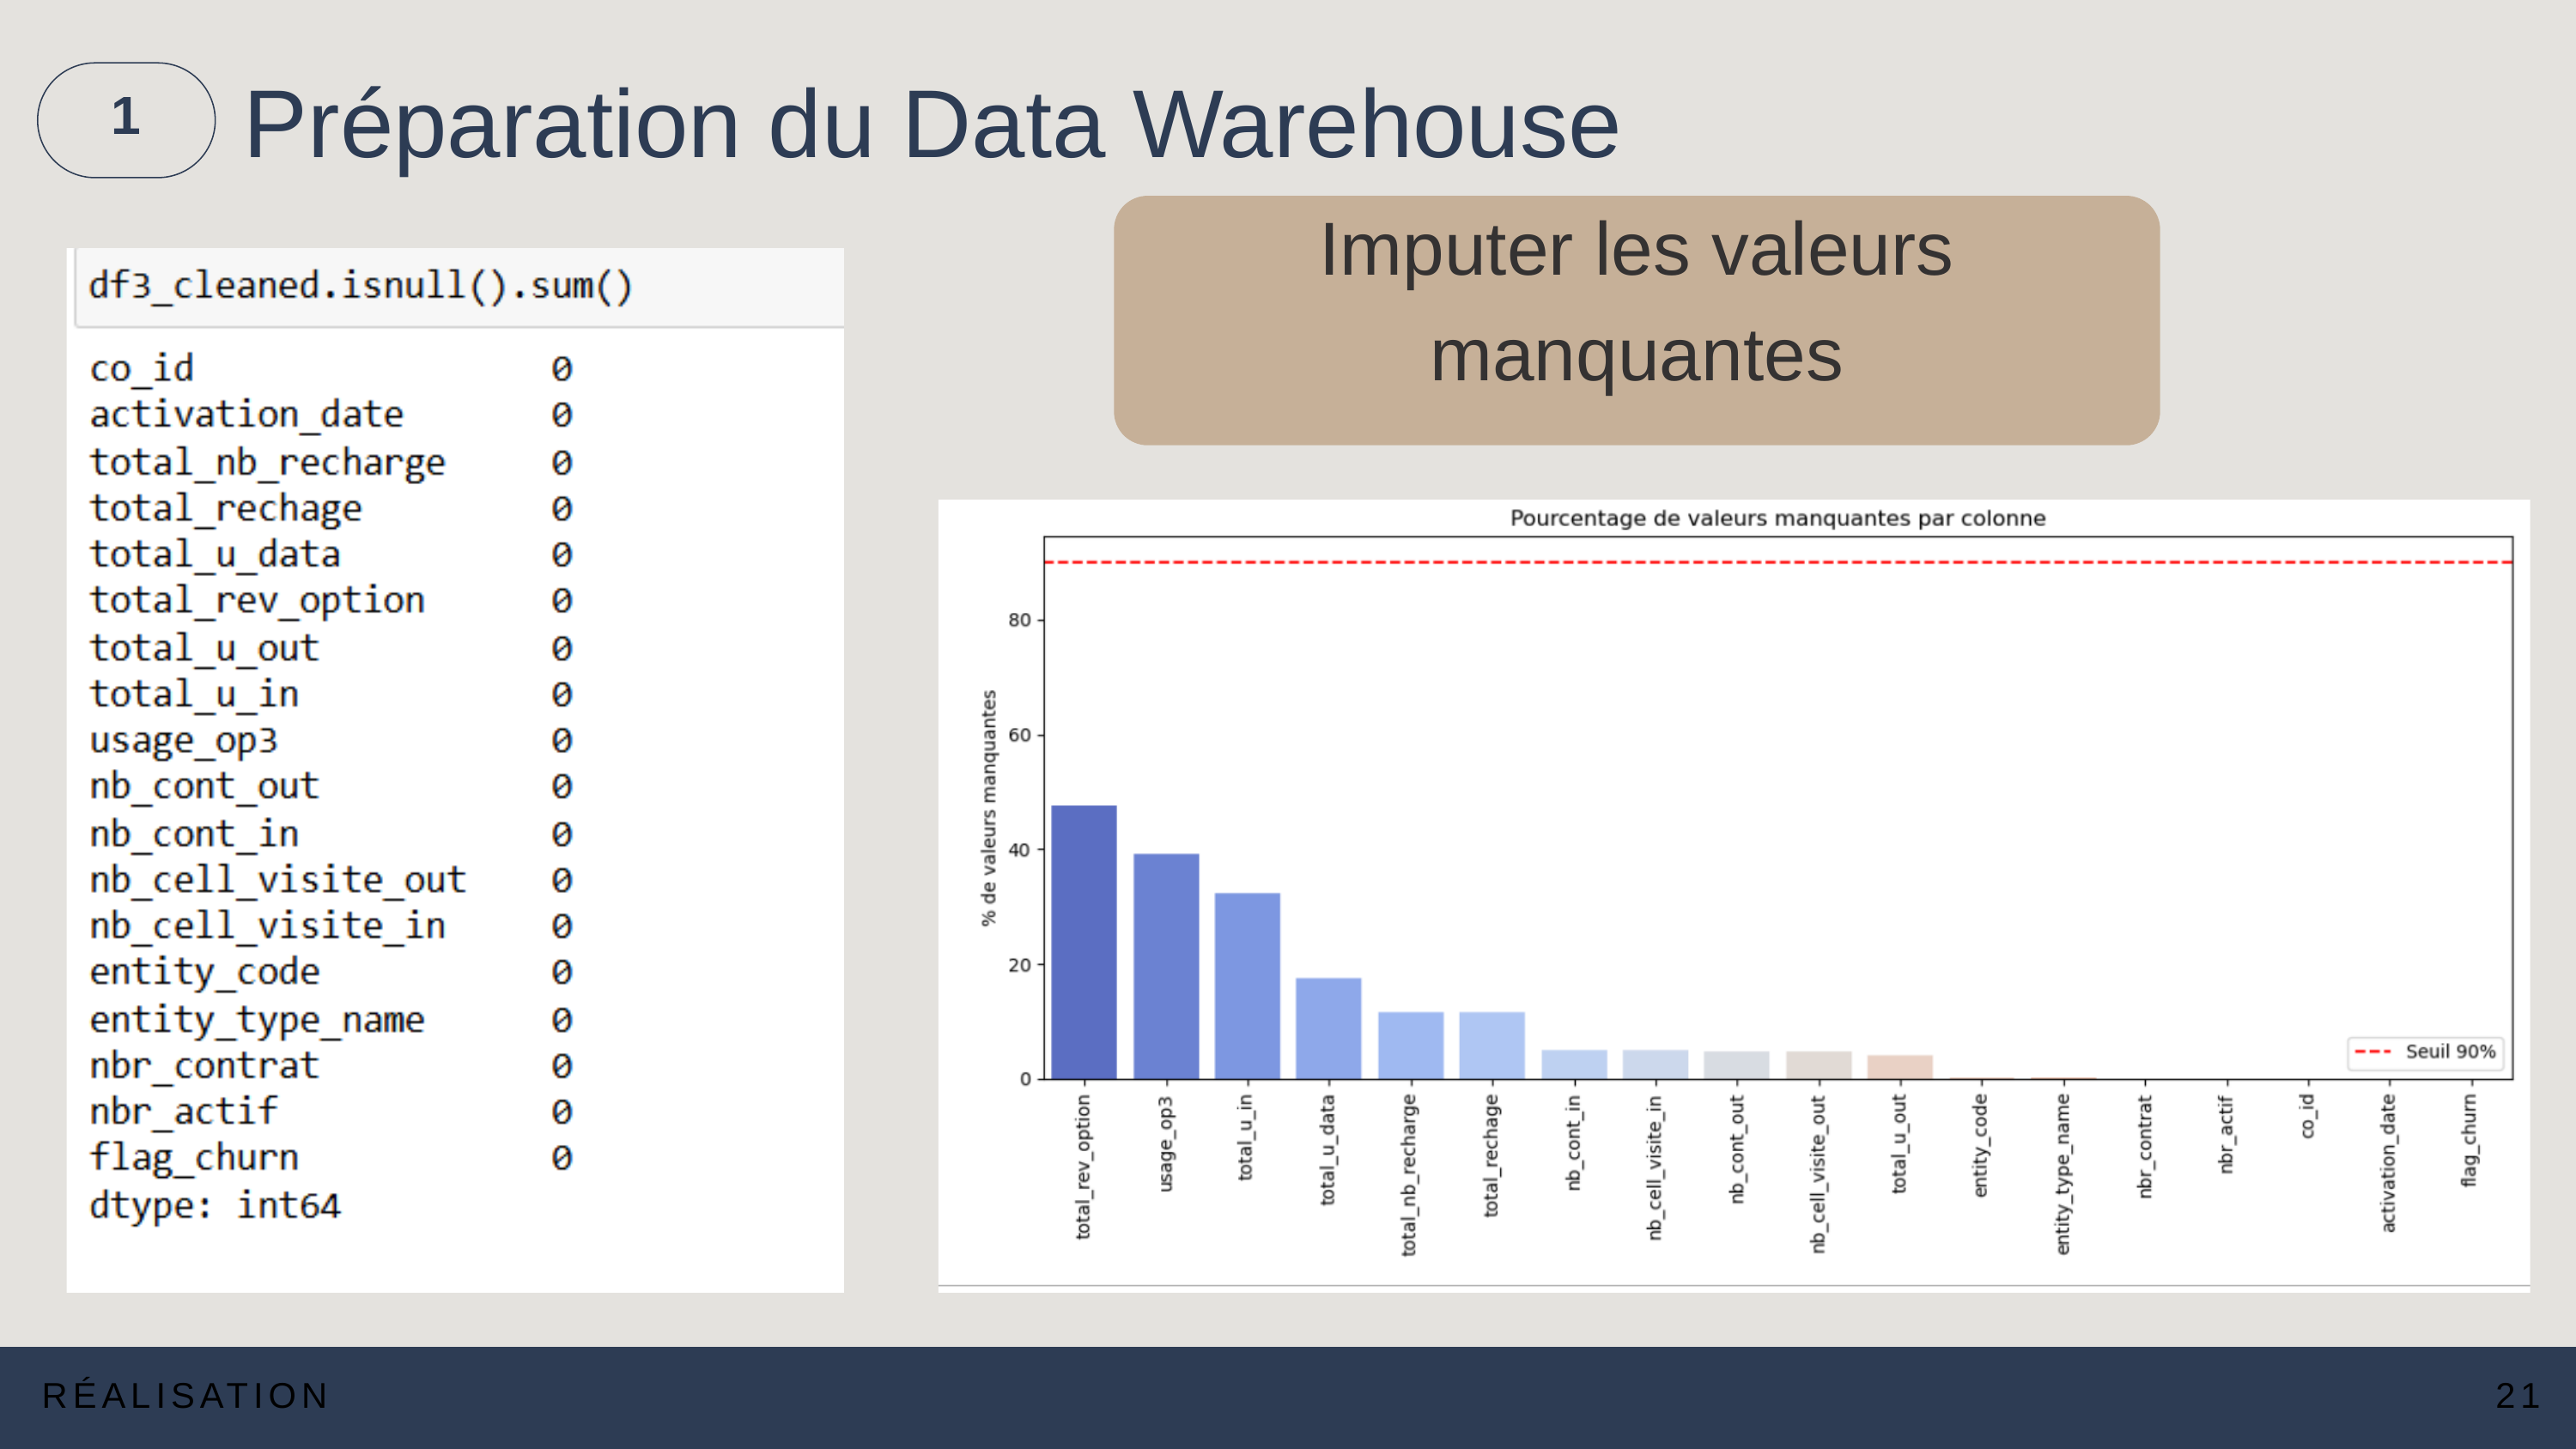

1
Préparation du Data Warehouse

Imputer les valeurs manquantes

RÉALISATION
21